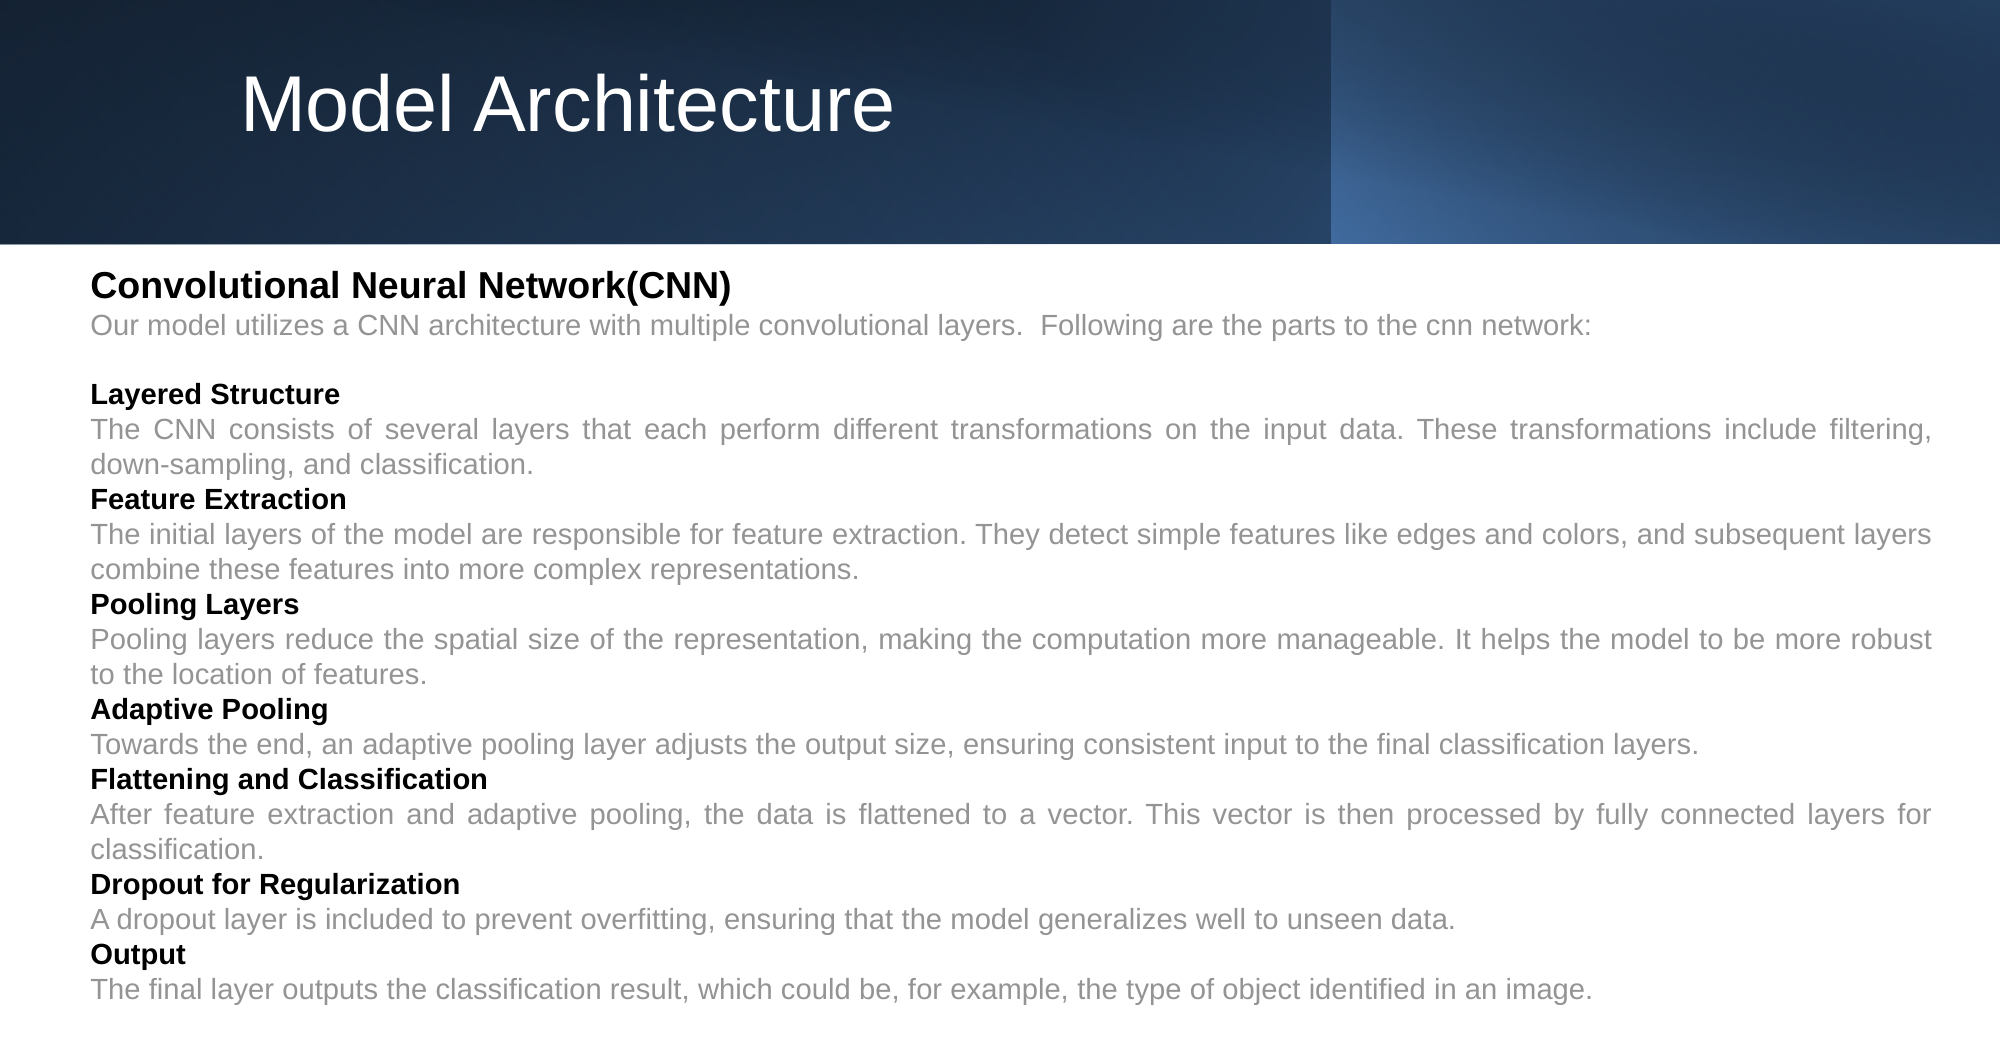

# Model Architecture

Convolutional Neural Network(CNN)
Our model utilizes a CNN architecture with multiple convolutional layers.  Following are the parts to the cnn network:

Layered Structure
The CNN consists of several layers that each perform different transformations on the input data. These transformations include filtering, down-sampling, and classification.
Feature Extraction
The initial layers of the model are responsible for feature extraction. They detect simple features like edges and colors, and subsequent layers combine these features into more complex representations.
Pooling Layers
Pooling layers reduce the spatial size of the representation, making the computation more manageable. It helps the model to be more robust to the location of features.
Adaptive Pooling
Towards the end, an adaptive pooling layer adjusts the output size, ensuring consistent input to the final classification layers.
Flattening and Classification
After feature extraction and adaptive pooling, the data is flattened to a vector. This vector is then processed by fully connected layers for classification.
Dropout for Regularization
A dropout layer is included to prevent overfitting, ensuring that the model generalizes well to unseen data.
Output
The final layer outputs the classification result, which could be, for example, the type of object identified in an image.